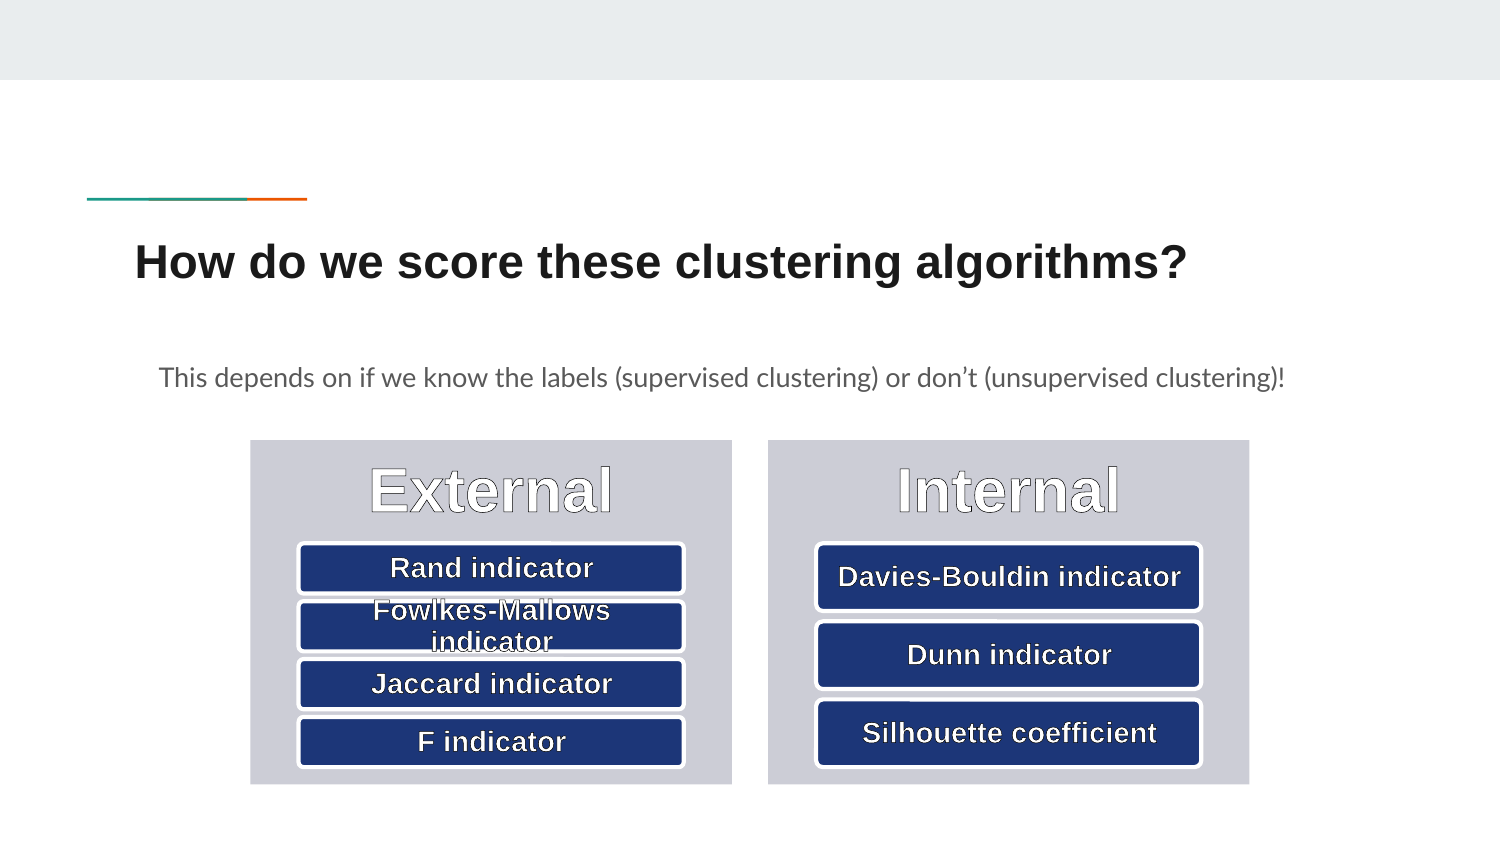

# How do we score these clustering algorithms?
This depends on if we know the labels (supervised clustering) or don’t (unsupervised clustering)!
External
Rand indicator
Fowlkes-Mallows indicator
Jaccard indicator
F indicator
Internal
Davies-Bouldin indicator
Dunn indicator
Silhouette coefficient